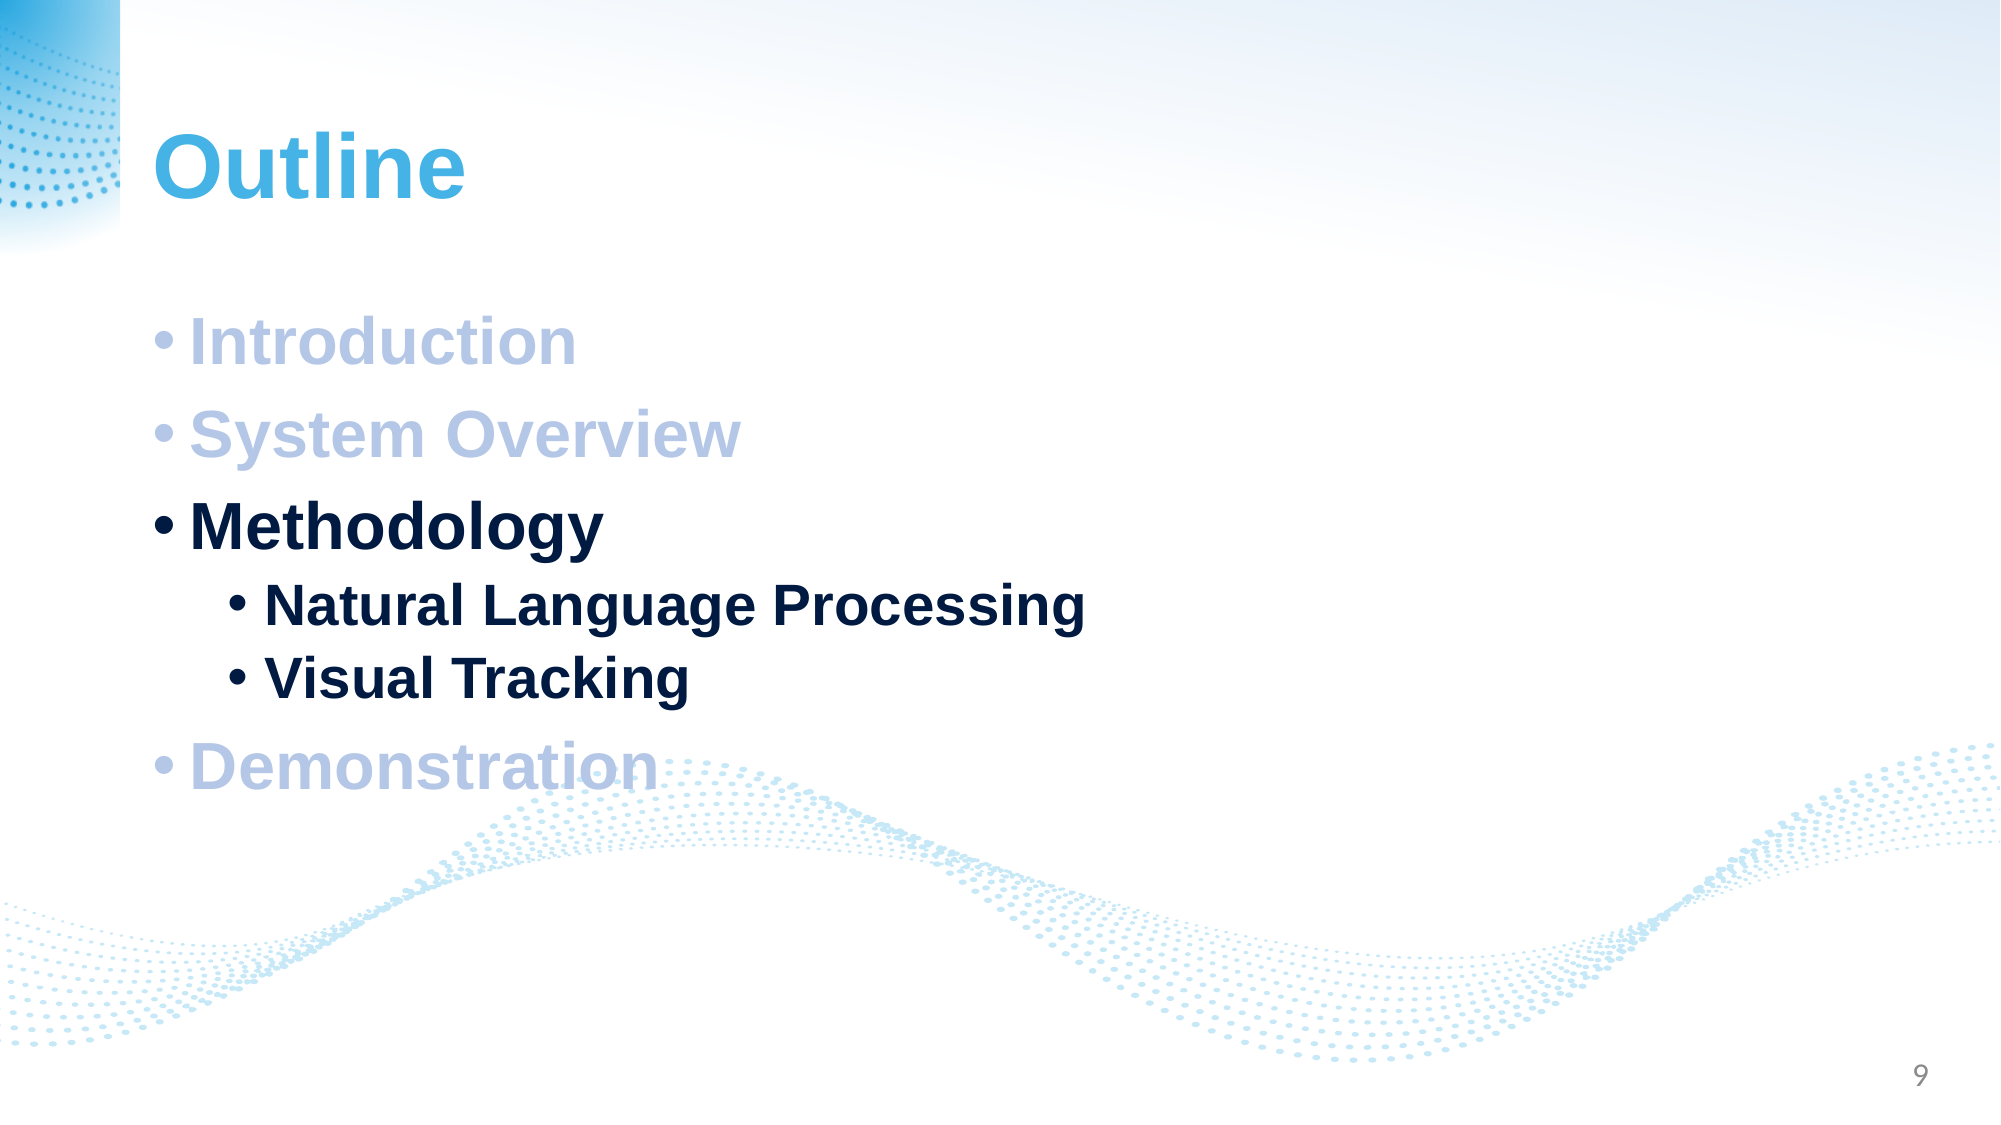

# Outline
Introduction
System Overview
Methodology
Natural Language Processing
Visual Tracking
Demonstration

9